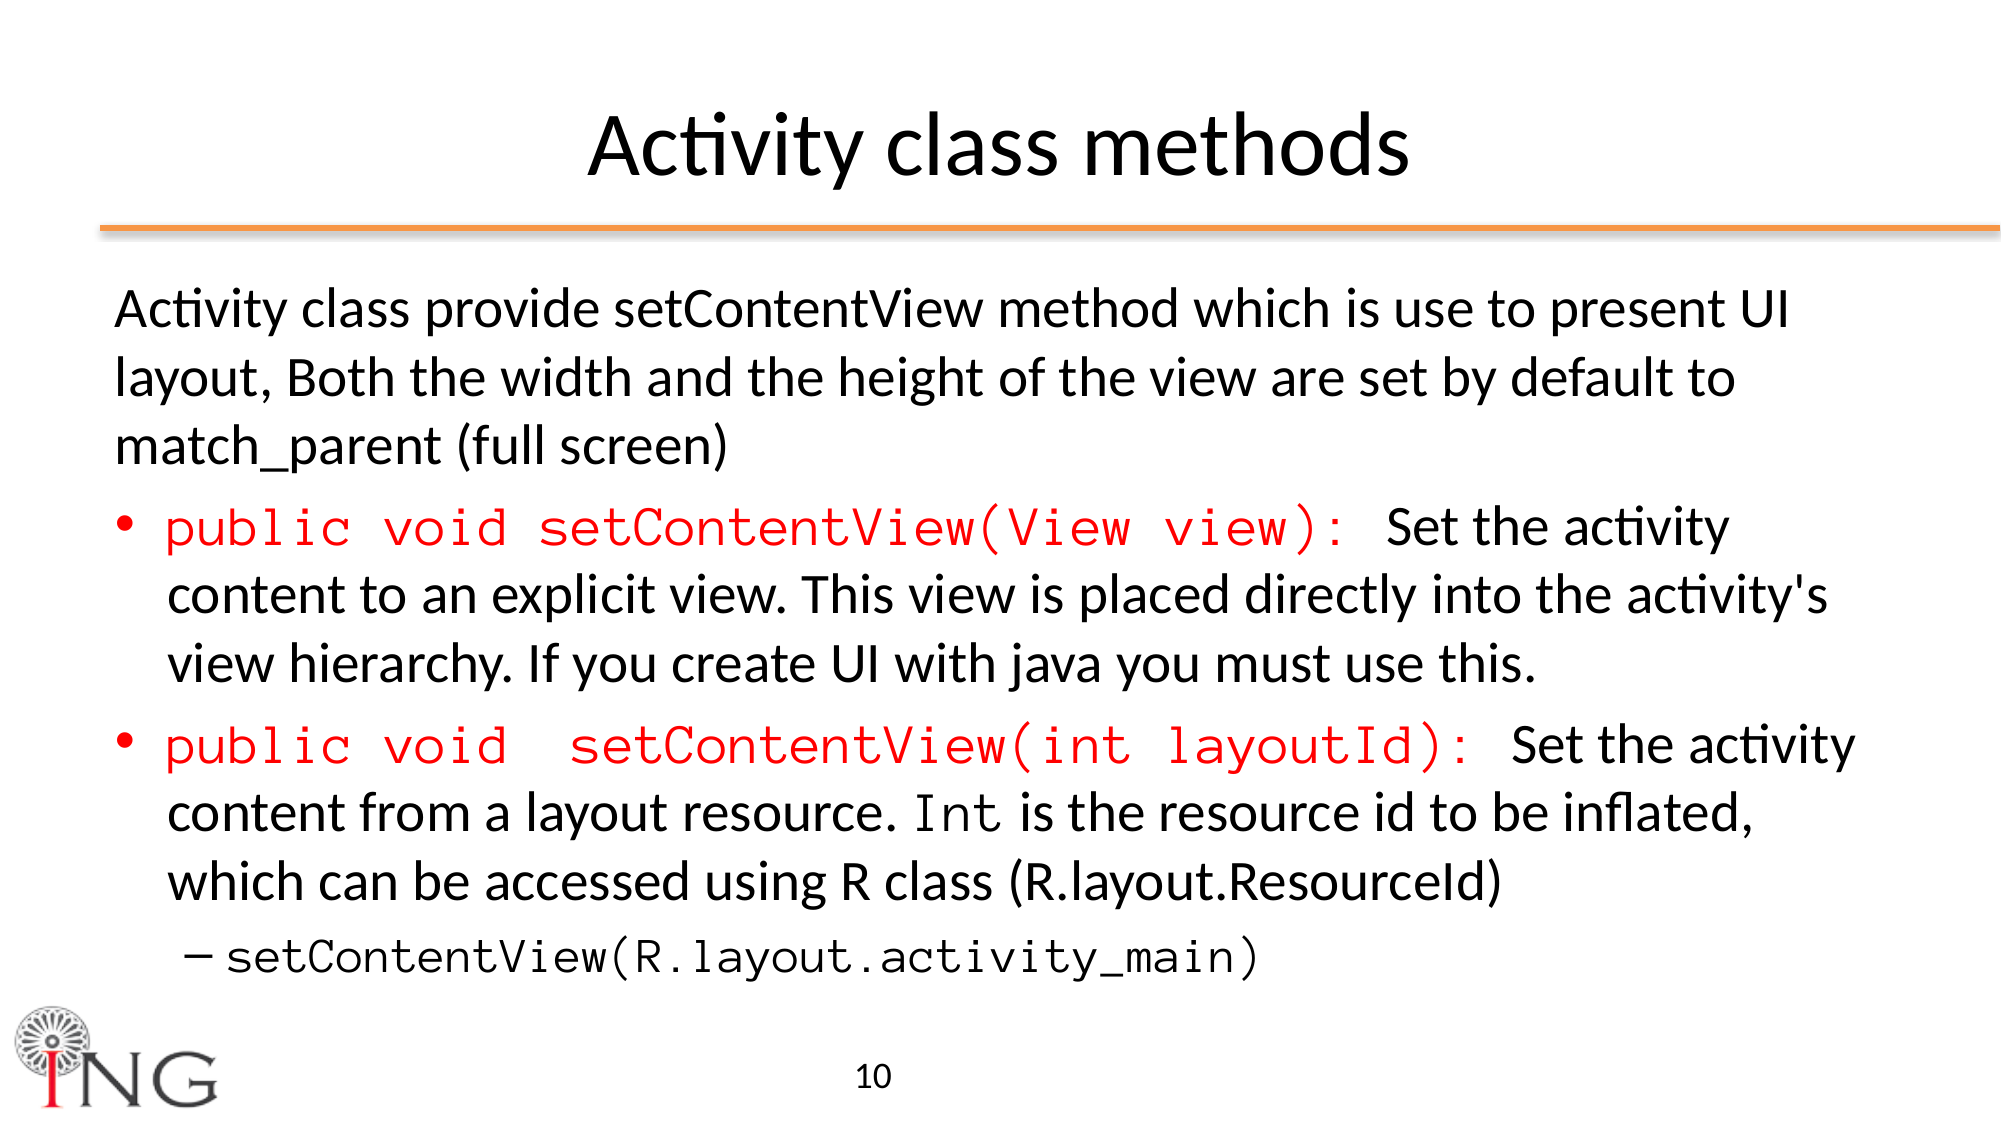

# Activity class methods
Activity class provide setContentView method which is use to present UI layout, Both the width and the height of the view are set by default to match_parent (full screen)
public void setContentView(View view): Set the activity content to an explicit view. This view is placed directly into the activity's view hierarchy. If you create UI with java you must use this.
public void  setContentView(int layoutId): Set the activity content from a layout resource. Int is the resource id to be inflated, which can be accessed using R class (R.layout.ResourceId)
setContentView(R.layout.activity_main)
10